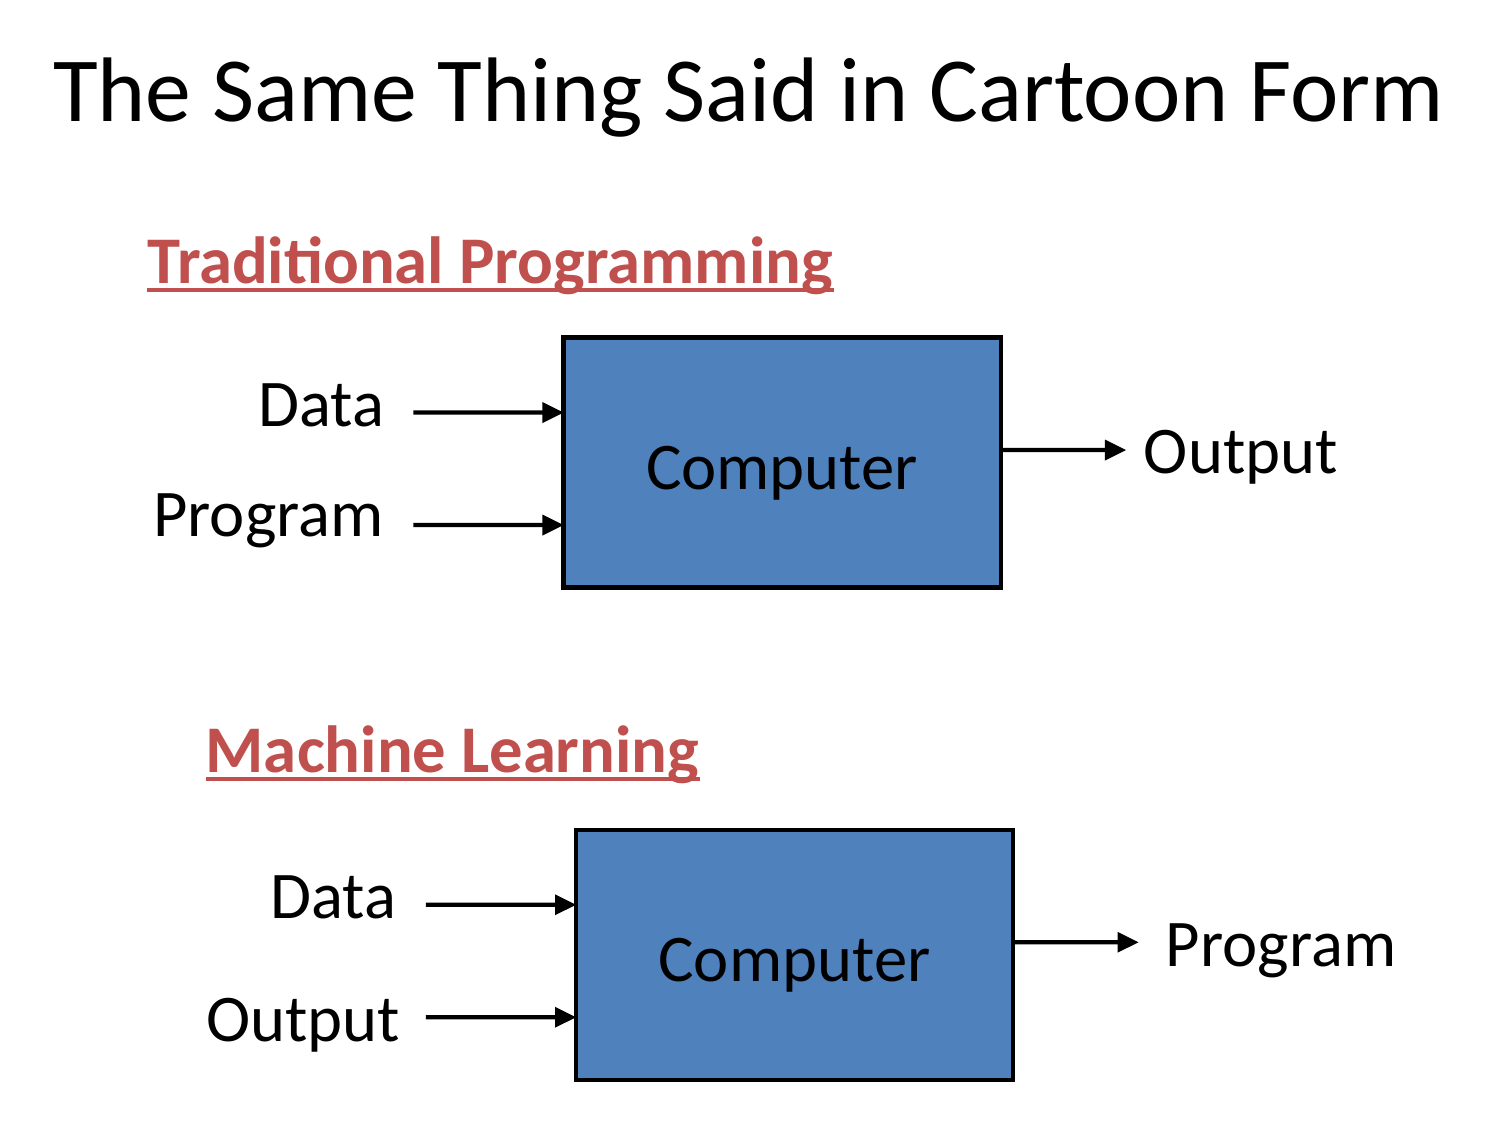

The Same Thing Said in Cartoon Form
Traditional Programming
Computer
Data
Output

Program

Machine Learning
Computer
Data
Program

Output